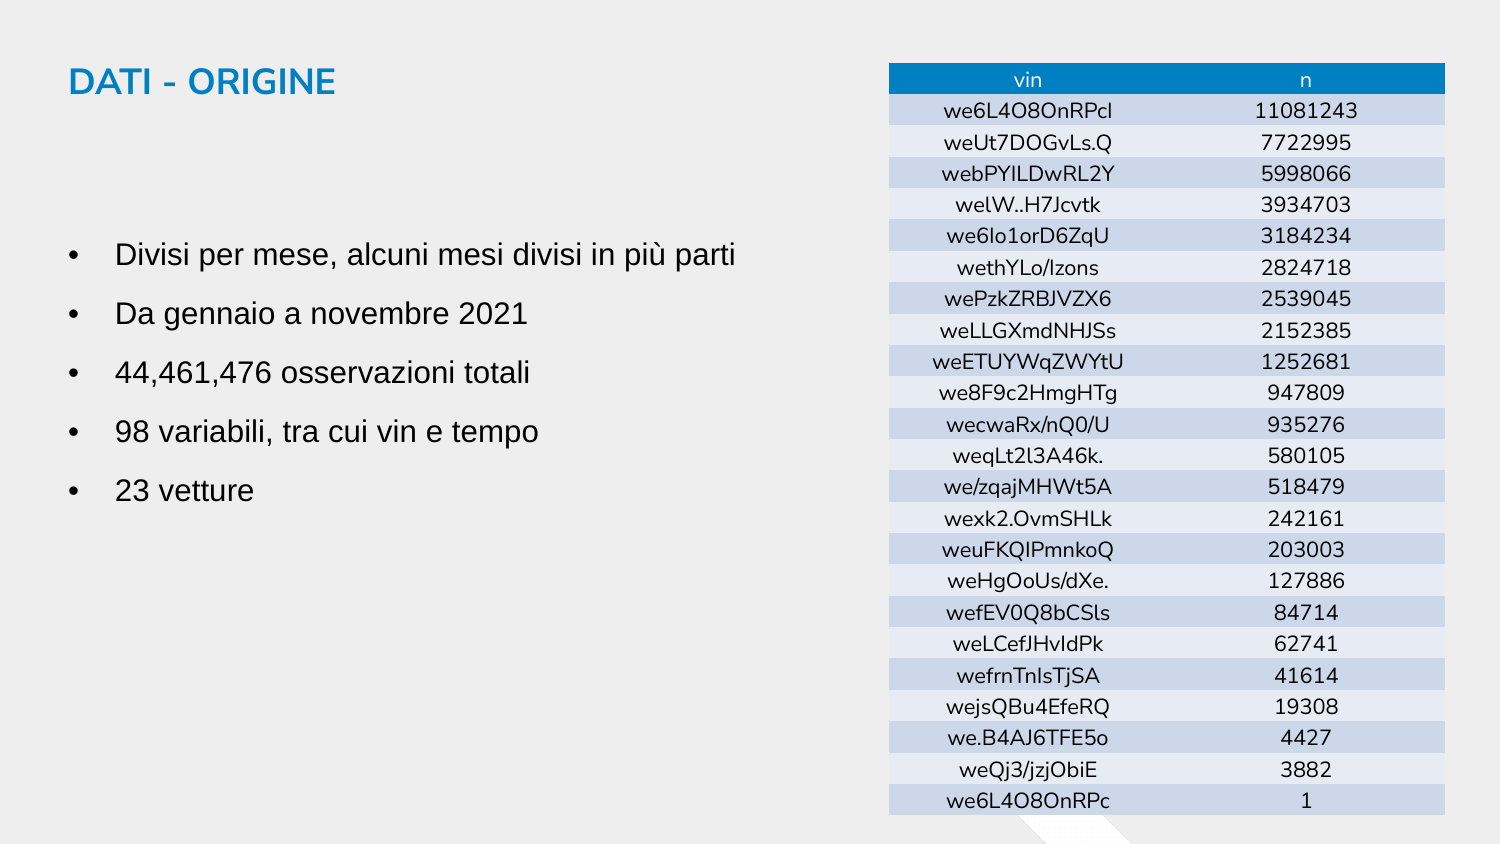

# Dati - origine
| vin​ | n |
| --- | --- |
| we6L4O8OnRPcI​ | 11081243​ |
| weUt7DOGvLs.Q​ | 7722995​ |
| webPYILDwRL2Y​ | 5998066​ |
| welW..H7Jcvtk​ | 3934703​ |
| we6Io1orD6ZqU​ | 3184234​ |
| wethYLo/Izons​ | 2824718​ |
| wePzkZRBJVZX6​ | 2539045​ |
| weLLGXmdNHJSs​ | 2152385​ |
| weETUYWqZWYtU​ | 1252681​ |
| we8F9c2HmgHTg​ | 947809​ |
| wecwaRx/nQ0/U​ | 935276​ |
| weqLt2l3A46k.​ | 580105​ |
| we/zqajMHWt5A​ | 518479​ |
| wexk2.OvmSHLk​ | 242161​ |
| weuFKQIPmnkoQ​ | 203003​ |
| weHgOoUs/dXe.​ | 127886​ |
| wefEV0Q8bCSls​ | 84714​ |
| weLCefJHvIdPk​ | 62741​ |
| wefrnTnIsTjSA​ | 41614​ |
| wejsQBu4EfeRQ​ | 19308​ |
| we.B4AJ6TFE5o​ | 4427​ |
| weQj3/jzjObiE​ | 3882​ |
| we6L4O8OnRPc​ | 1​ |

Divisi per mese, alcuni mesi divisi in più parti
Da gennaio a novembre 2021
44,461,476 osservazioni totali
98 variabili, tra cui vin e tempo
23 vetture